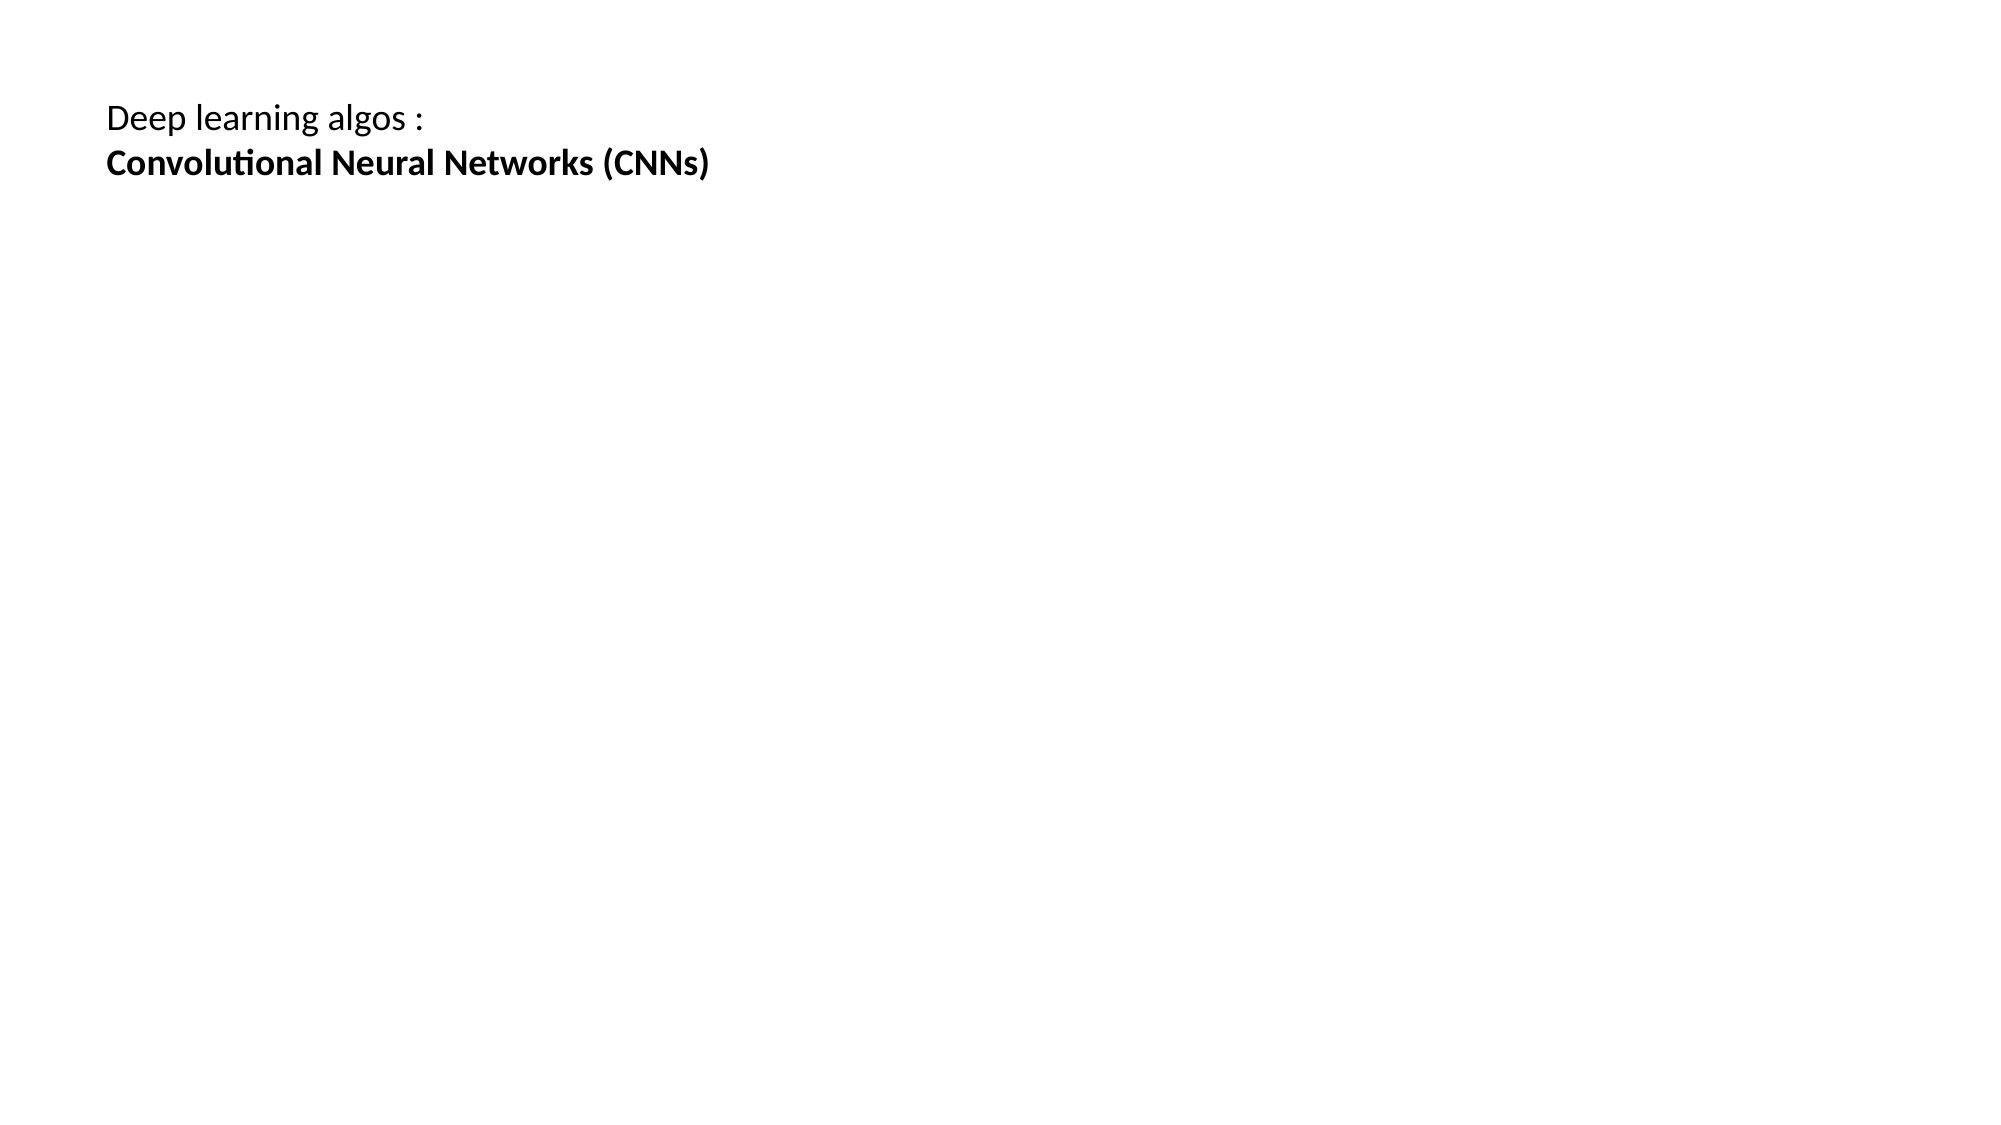

Deep learning algos :
Convolutional Neural Networks (CNNs)